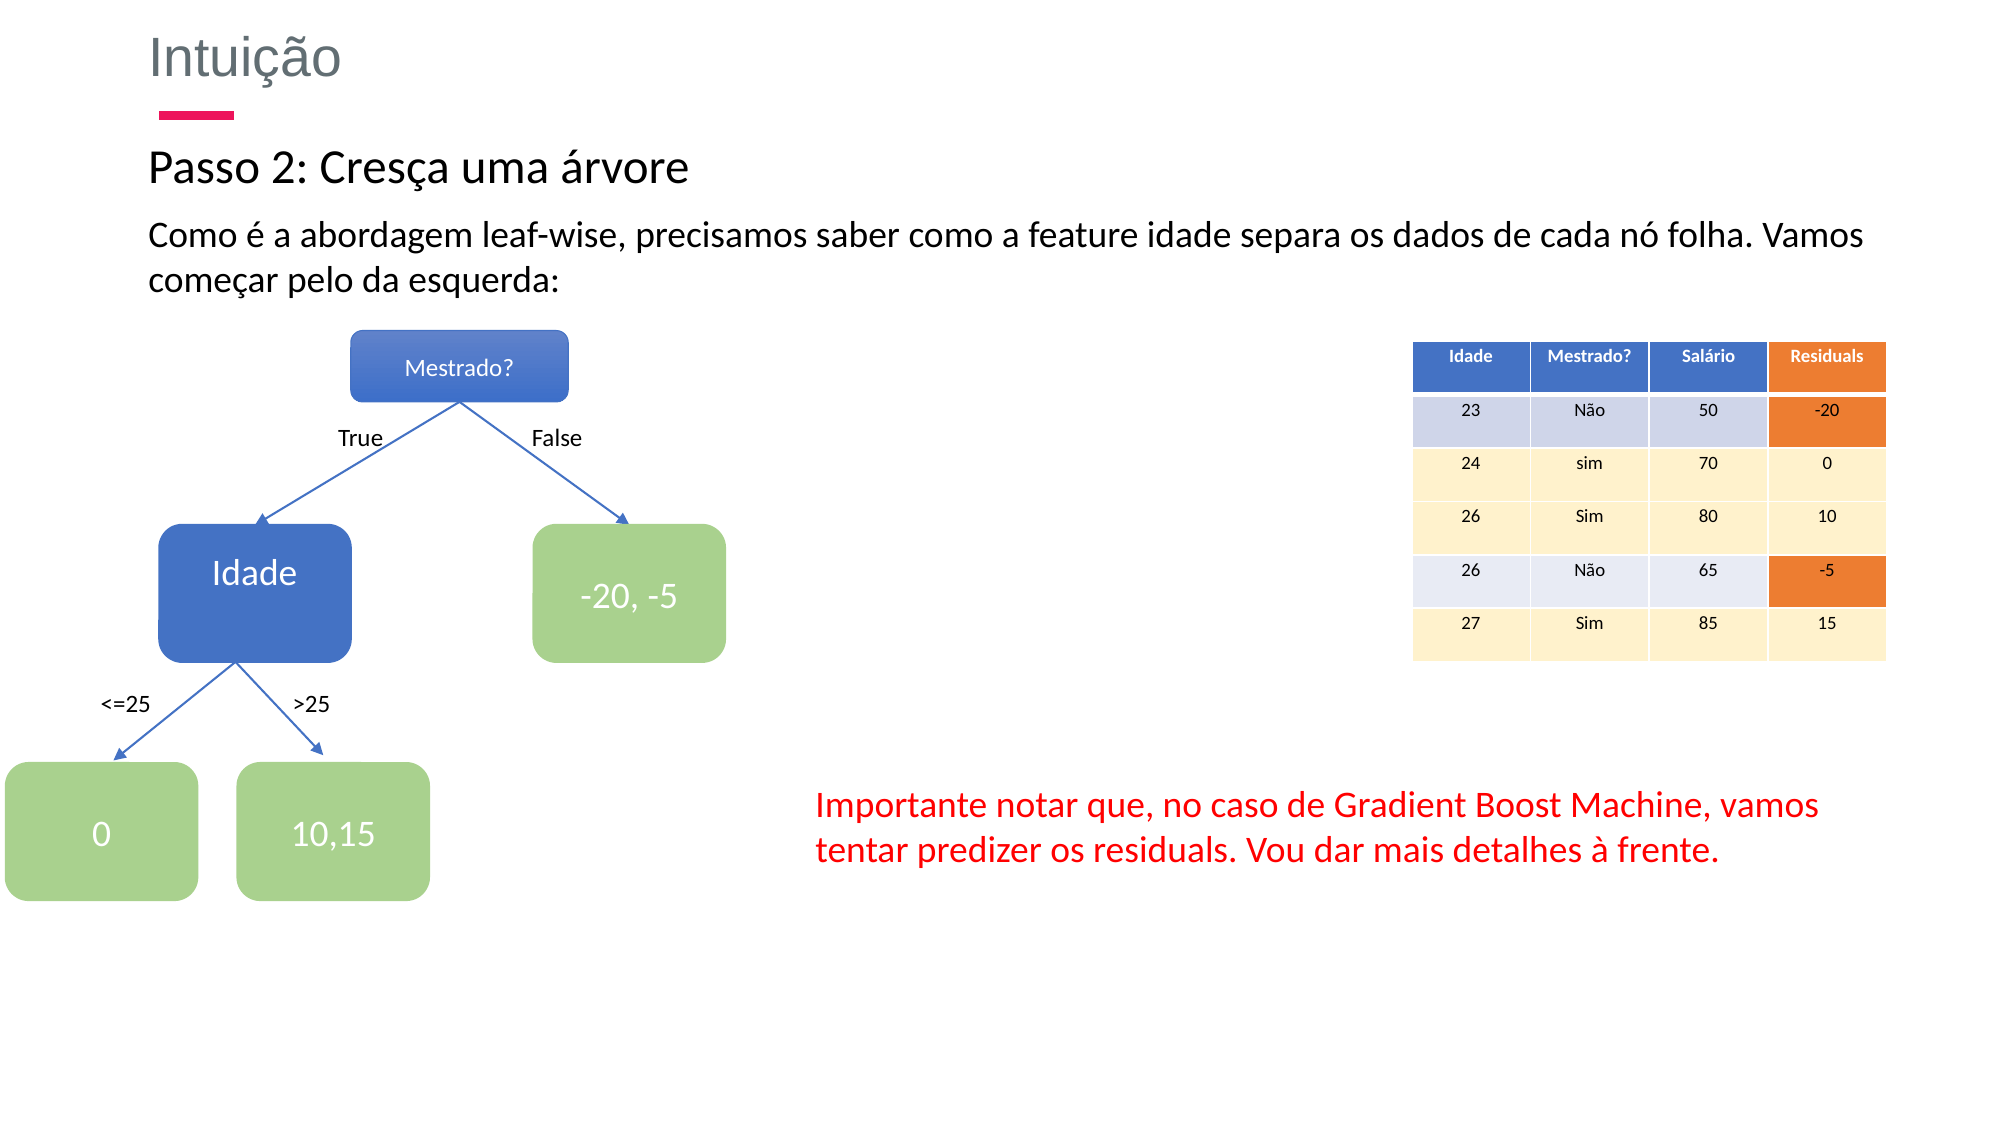

Intuição
Passo 2: Cresça uma árvore
Como é a abordagem leaf-wise, precisamos saber como a feature idade separa os dados de cada nó folha. Vamos começar pelo da esquerda:
Mestrado?
| Idade | Mestrado? | Salário | Residuals |
| --- | --- | --- | --- |
| 23 | Não | 50 | -20 |
| 24 | sim | 70 | 0 |
| 26 | Sim | 80 | 10 |
| 26 | Não | 65 | -5 |
| 27 | Sim | 85 | 15 |
True
False
-20, -5
 Idade, 15
34
125
>25
<=25
10,15
0
Importante notar que, no caso de Gradient Boost Machine, vamos tentar predizer os residuals. Vou dar mais detalhes à frente.